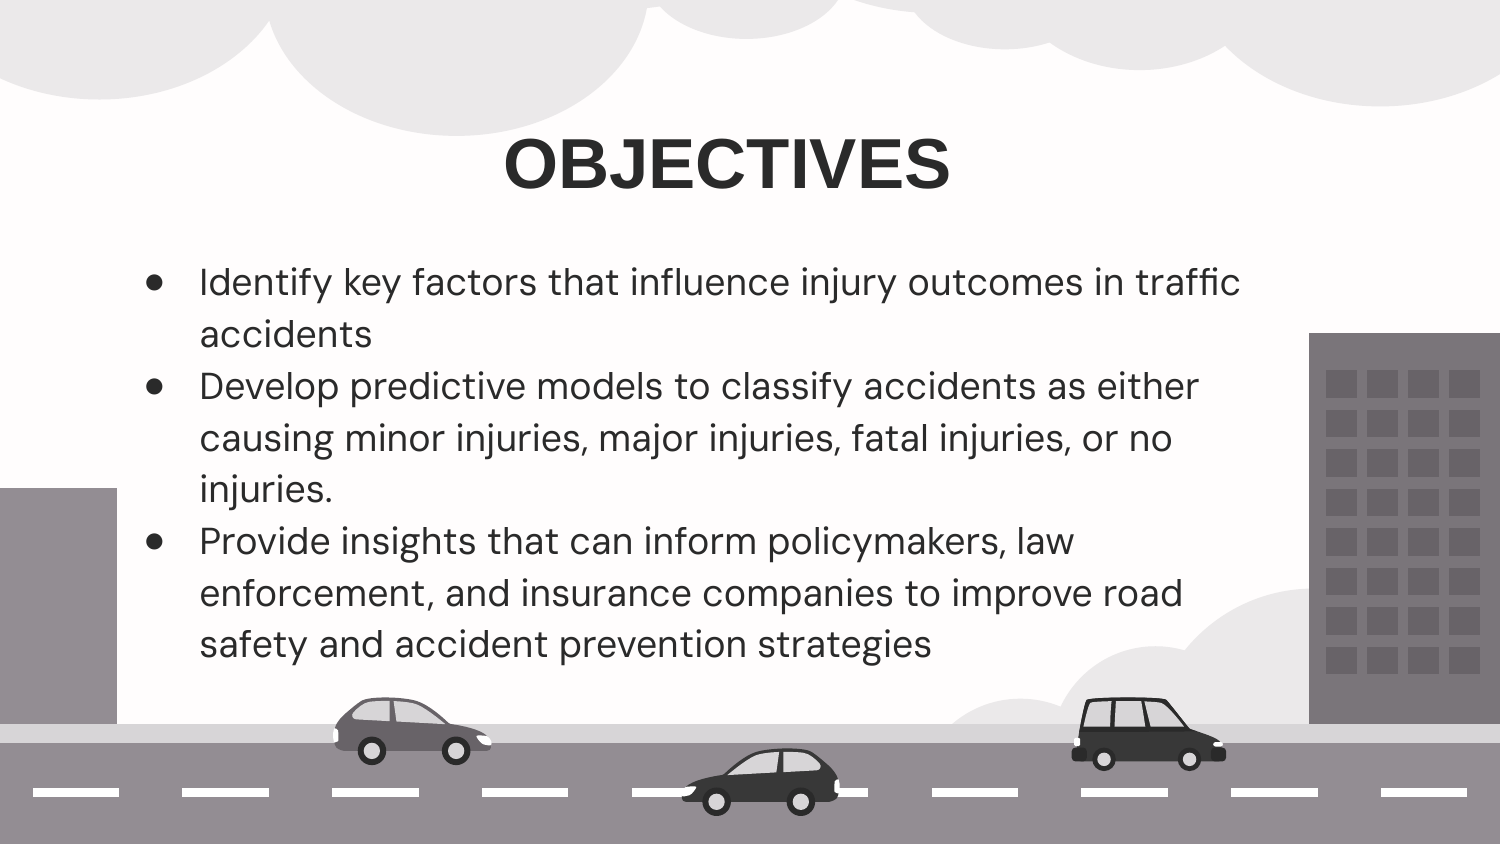

# OBJECTIVES
Identify key factors that influence injury outcomes in traffic accidents
Develop predictive models to classify accidents as either causing minor injuries, major injuries, fatal injuries, or no injuries.
Provide insights that can inform policymakers, law enforcement, and insurance companies to improve road safety and accident prevention strategies